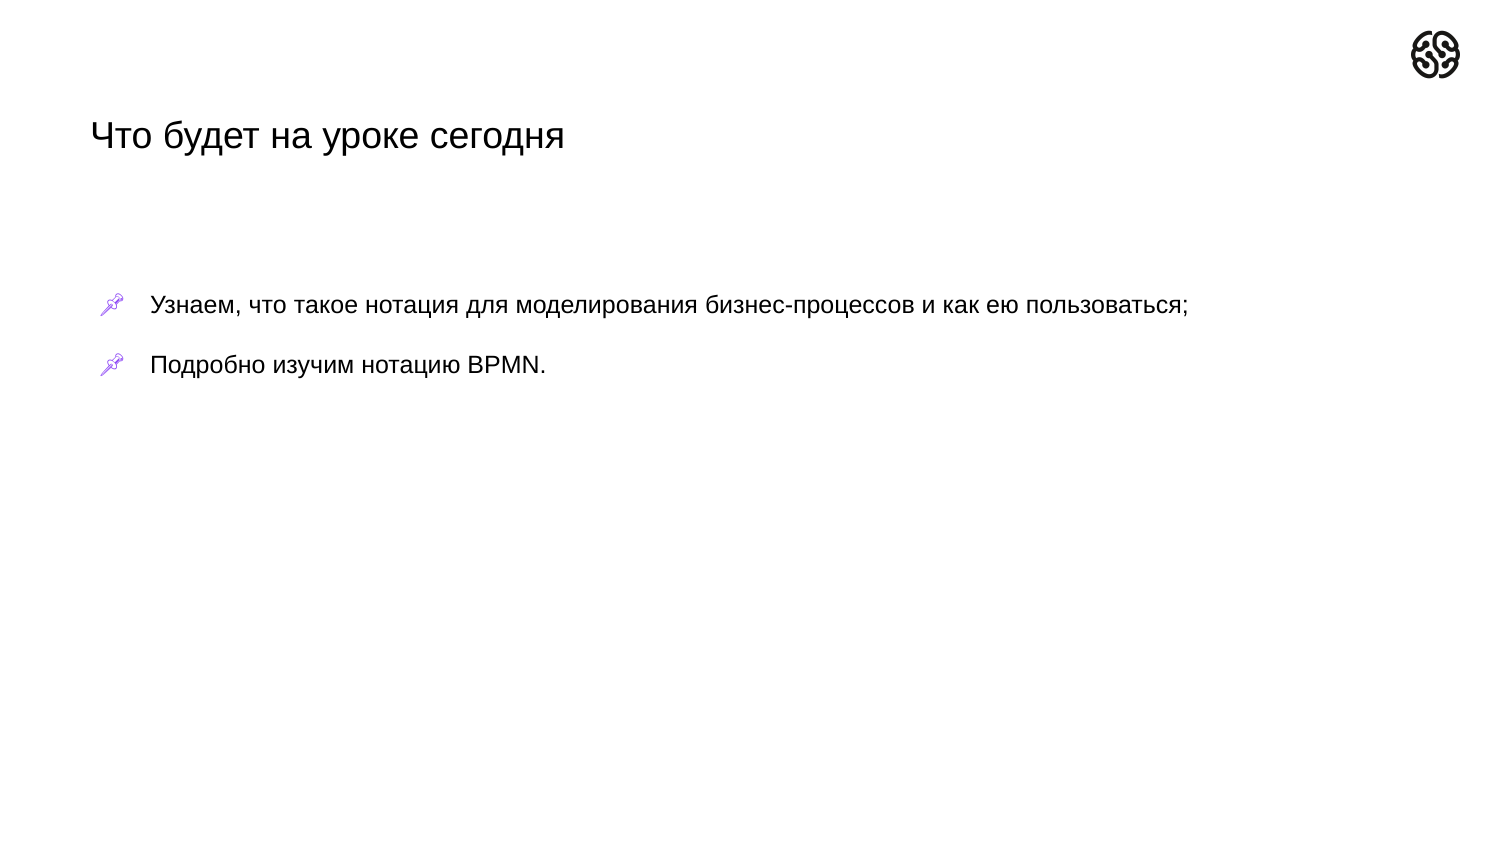

# Что будет на уроке сегодня
Узнаем, что такое нотация для моделирования бизнес-процессов и как ею пользоваться;
Подробно изучим нотацию BPMN.